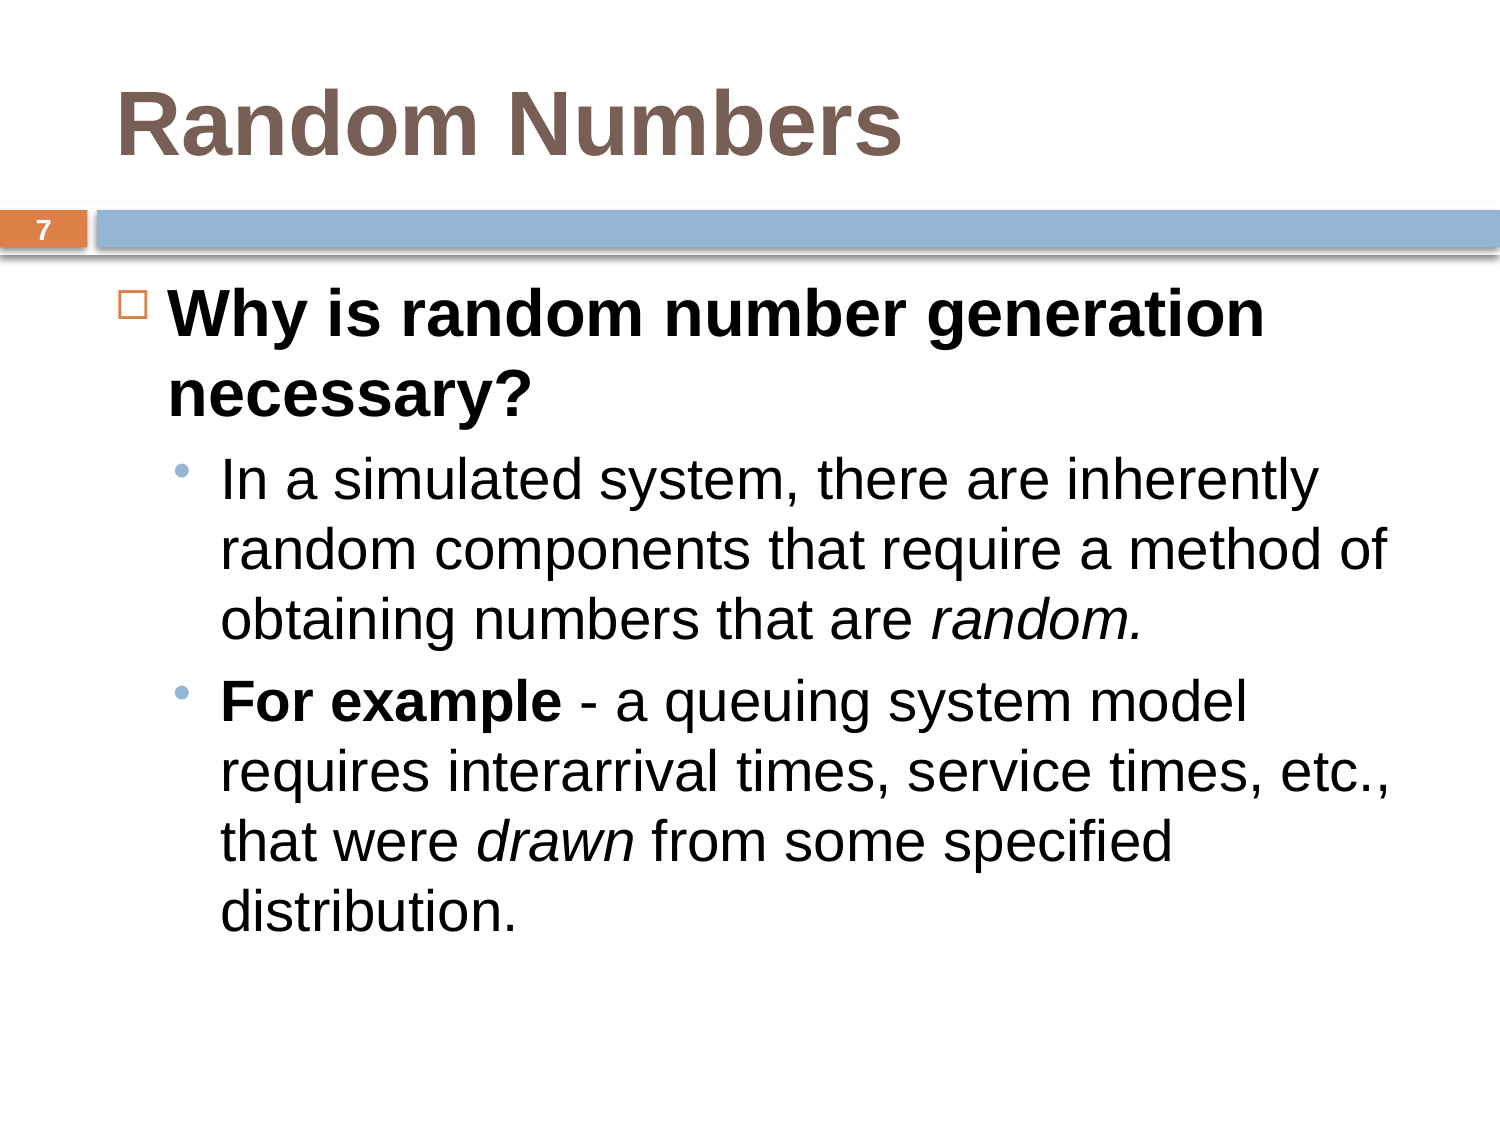

# Random Numbers
7
Why is random number generation necessary?
In a simulated system, there are inherently random components that require a method of obtaining numbers that are random.
For example - a queuing system model requires interarrival times, service times, etc., that were drawn from some specified distribution.